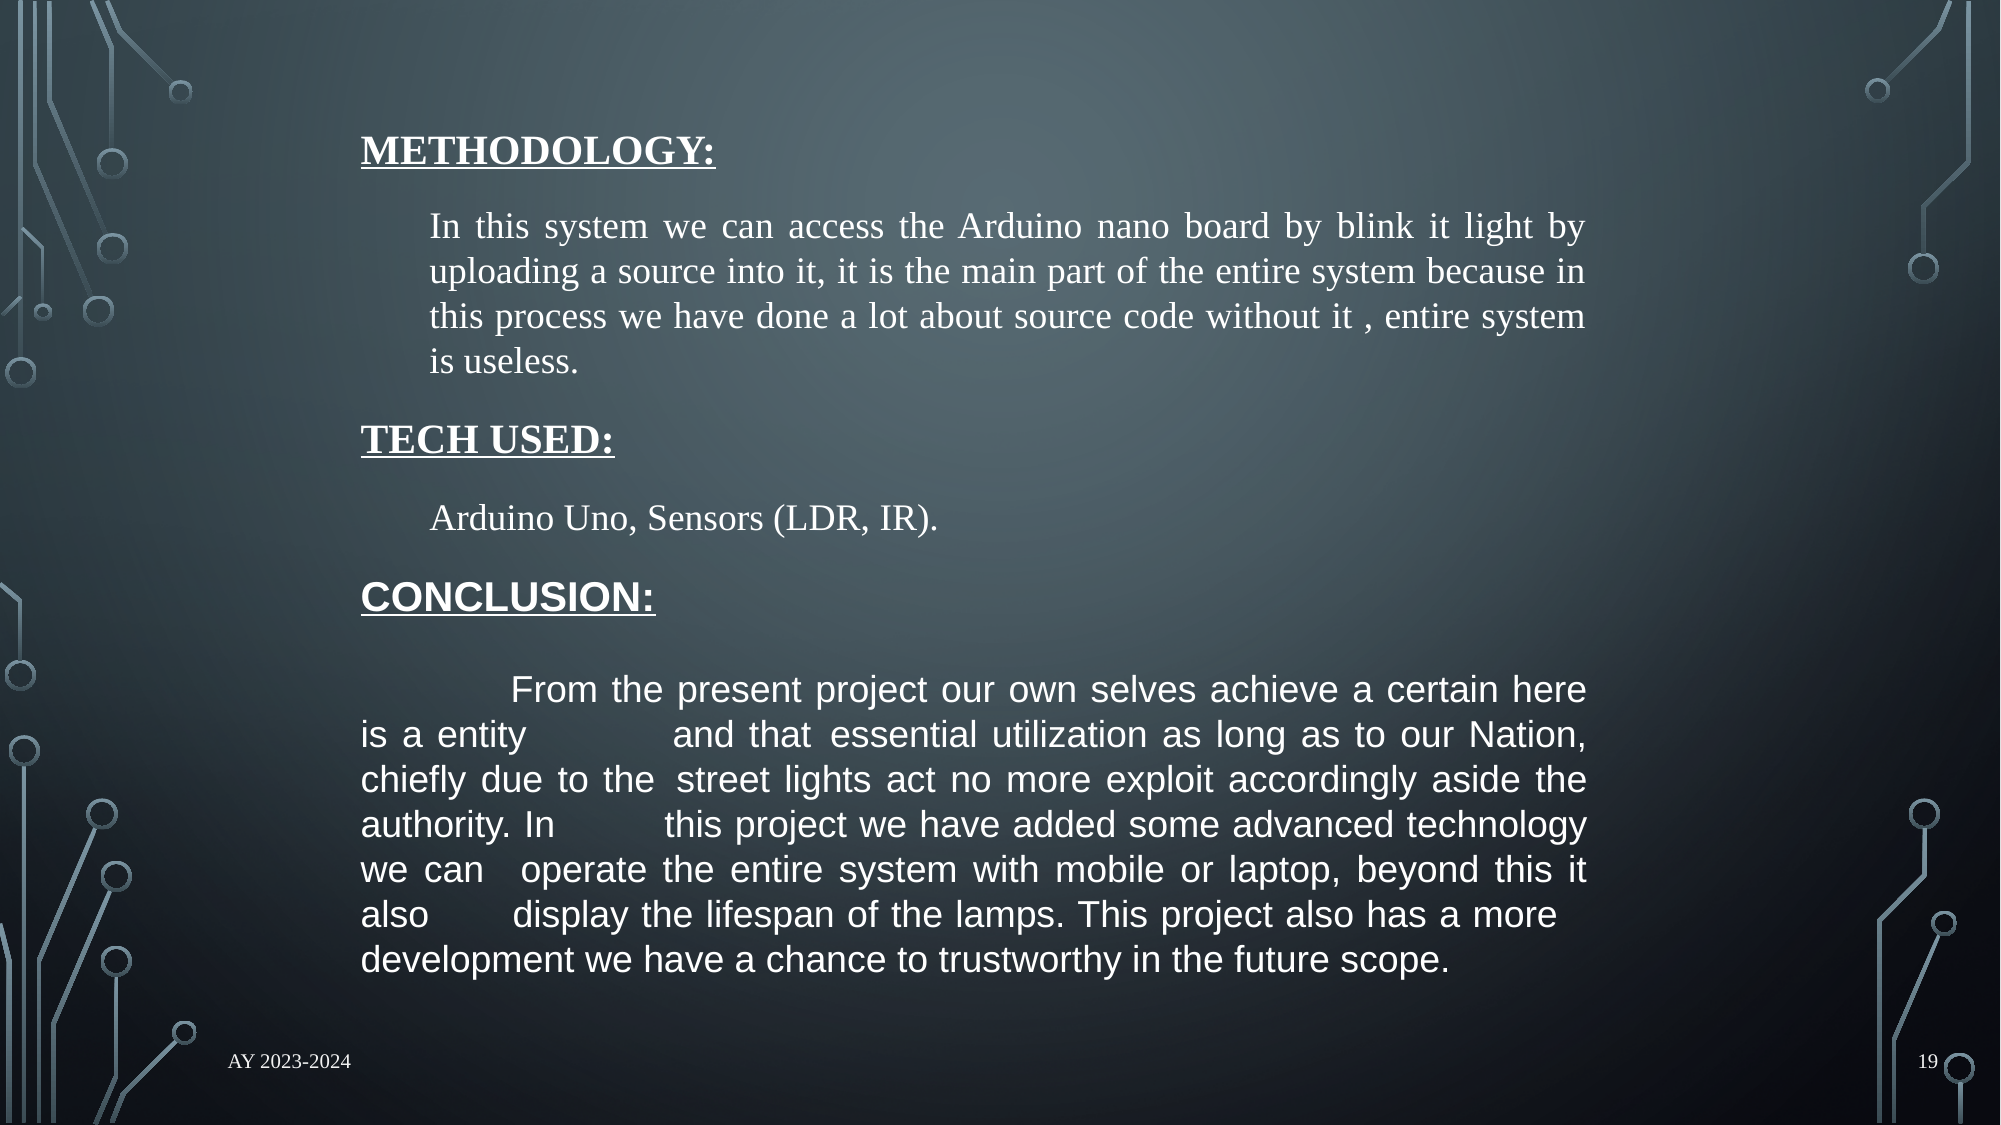

METHODOLOGY:
In this system we can access the Arduino nano board by blink it light by uploading a source into it, it is the main part of the entire system because in this process we have done a lot about source code without it , entire system is useless.
TECH USED:
Arduino Uno, Sensors (LDR, IR).
CONCLUSION:

	From the present project our own selves achieve a certain here is a entity 	and that 	essential utilization as long as to our Nation, chiefly due to the 	street lights act no more exploit accordingly aside the authority. In 	this project we have added some advanced technology we can 	operate the entire system with mobile or laptop, beyond this it also 	display the lifespan of the lamps. This project also has a more 	development we have a chance to trustworthy in the future scope.
AY 2023-2024
19